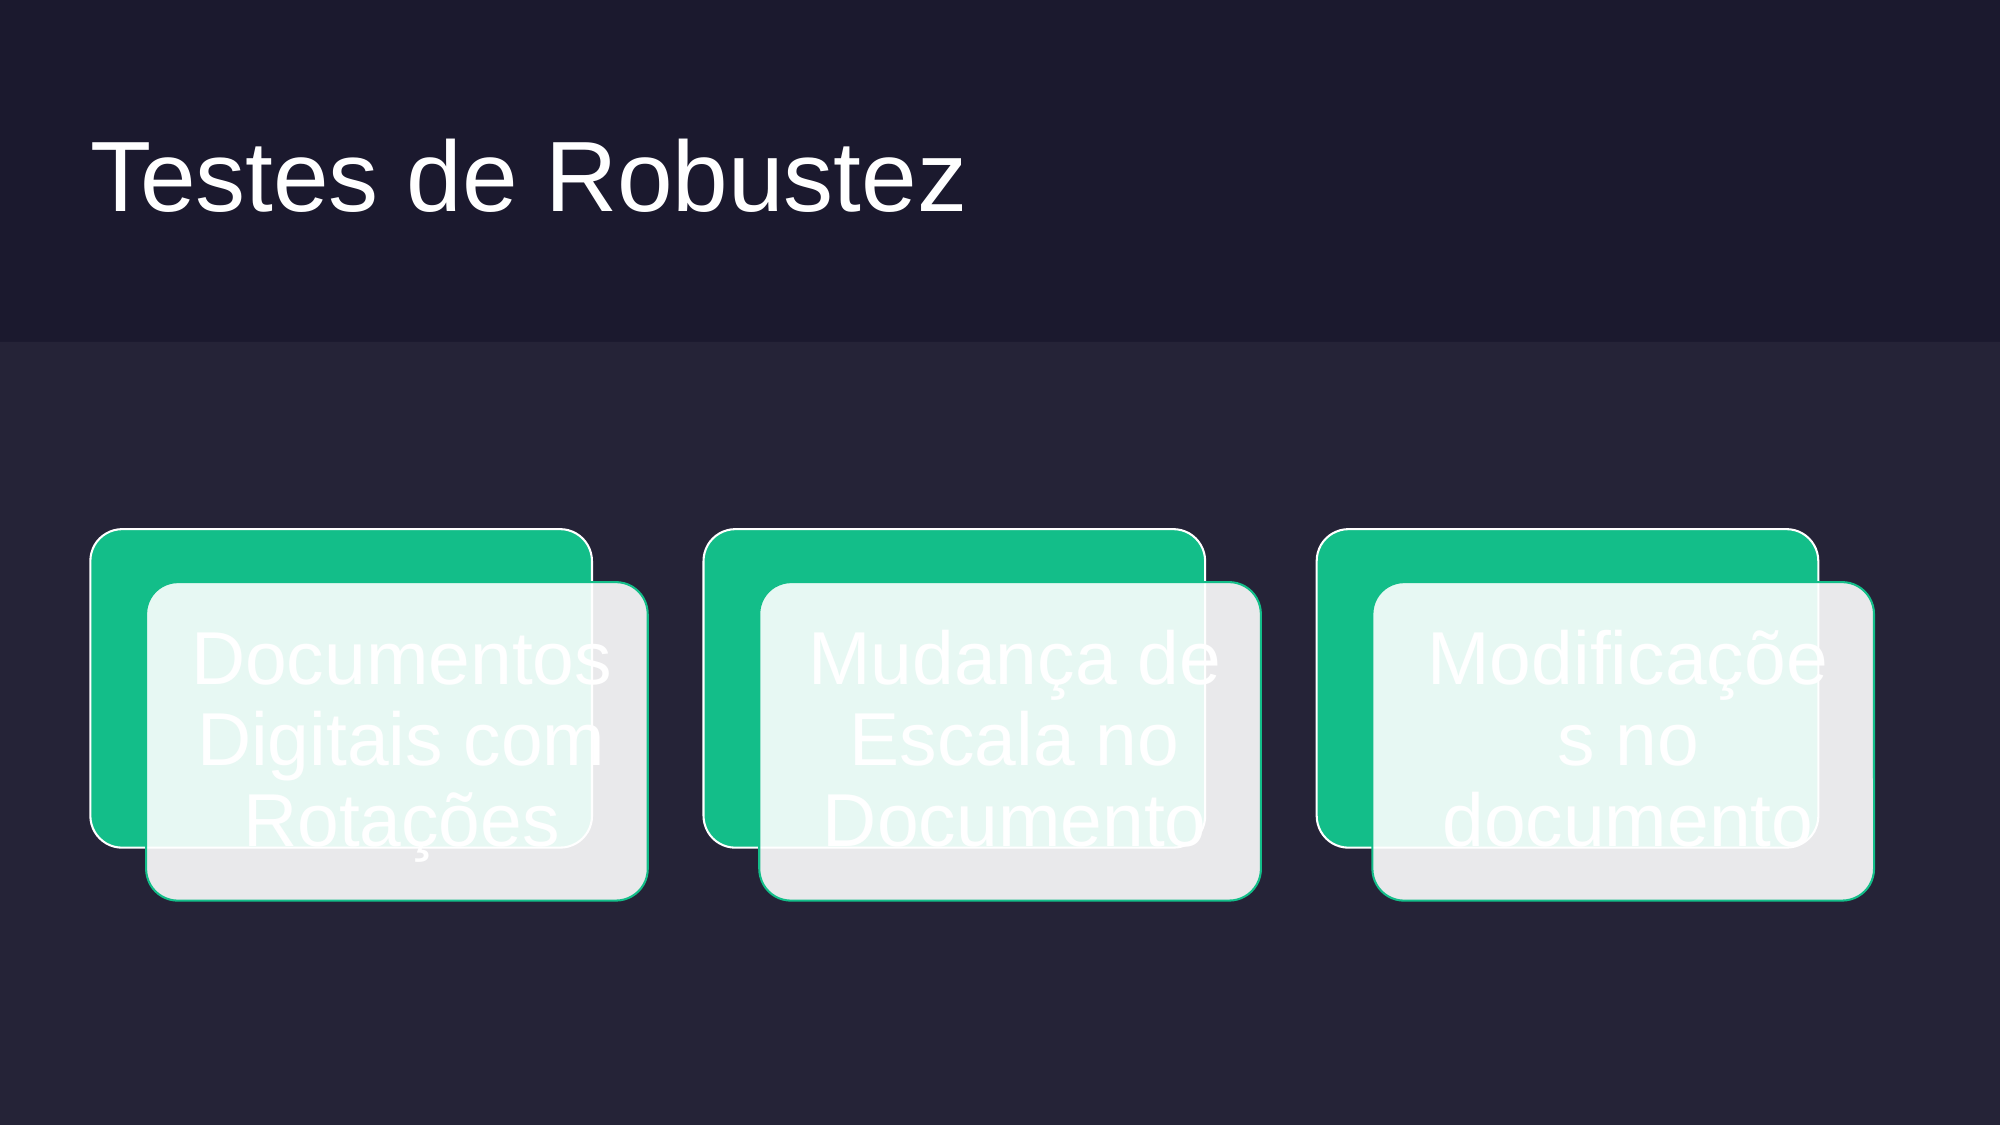

# Testes de Robustez

Documentos Digitais com Rotações
Mudança de Escala no Documento
Modificações no documento
22